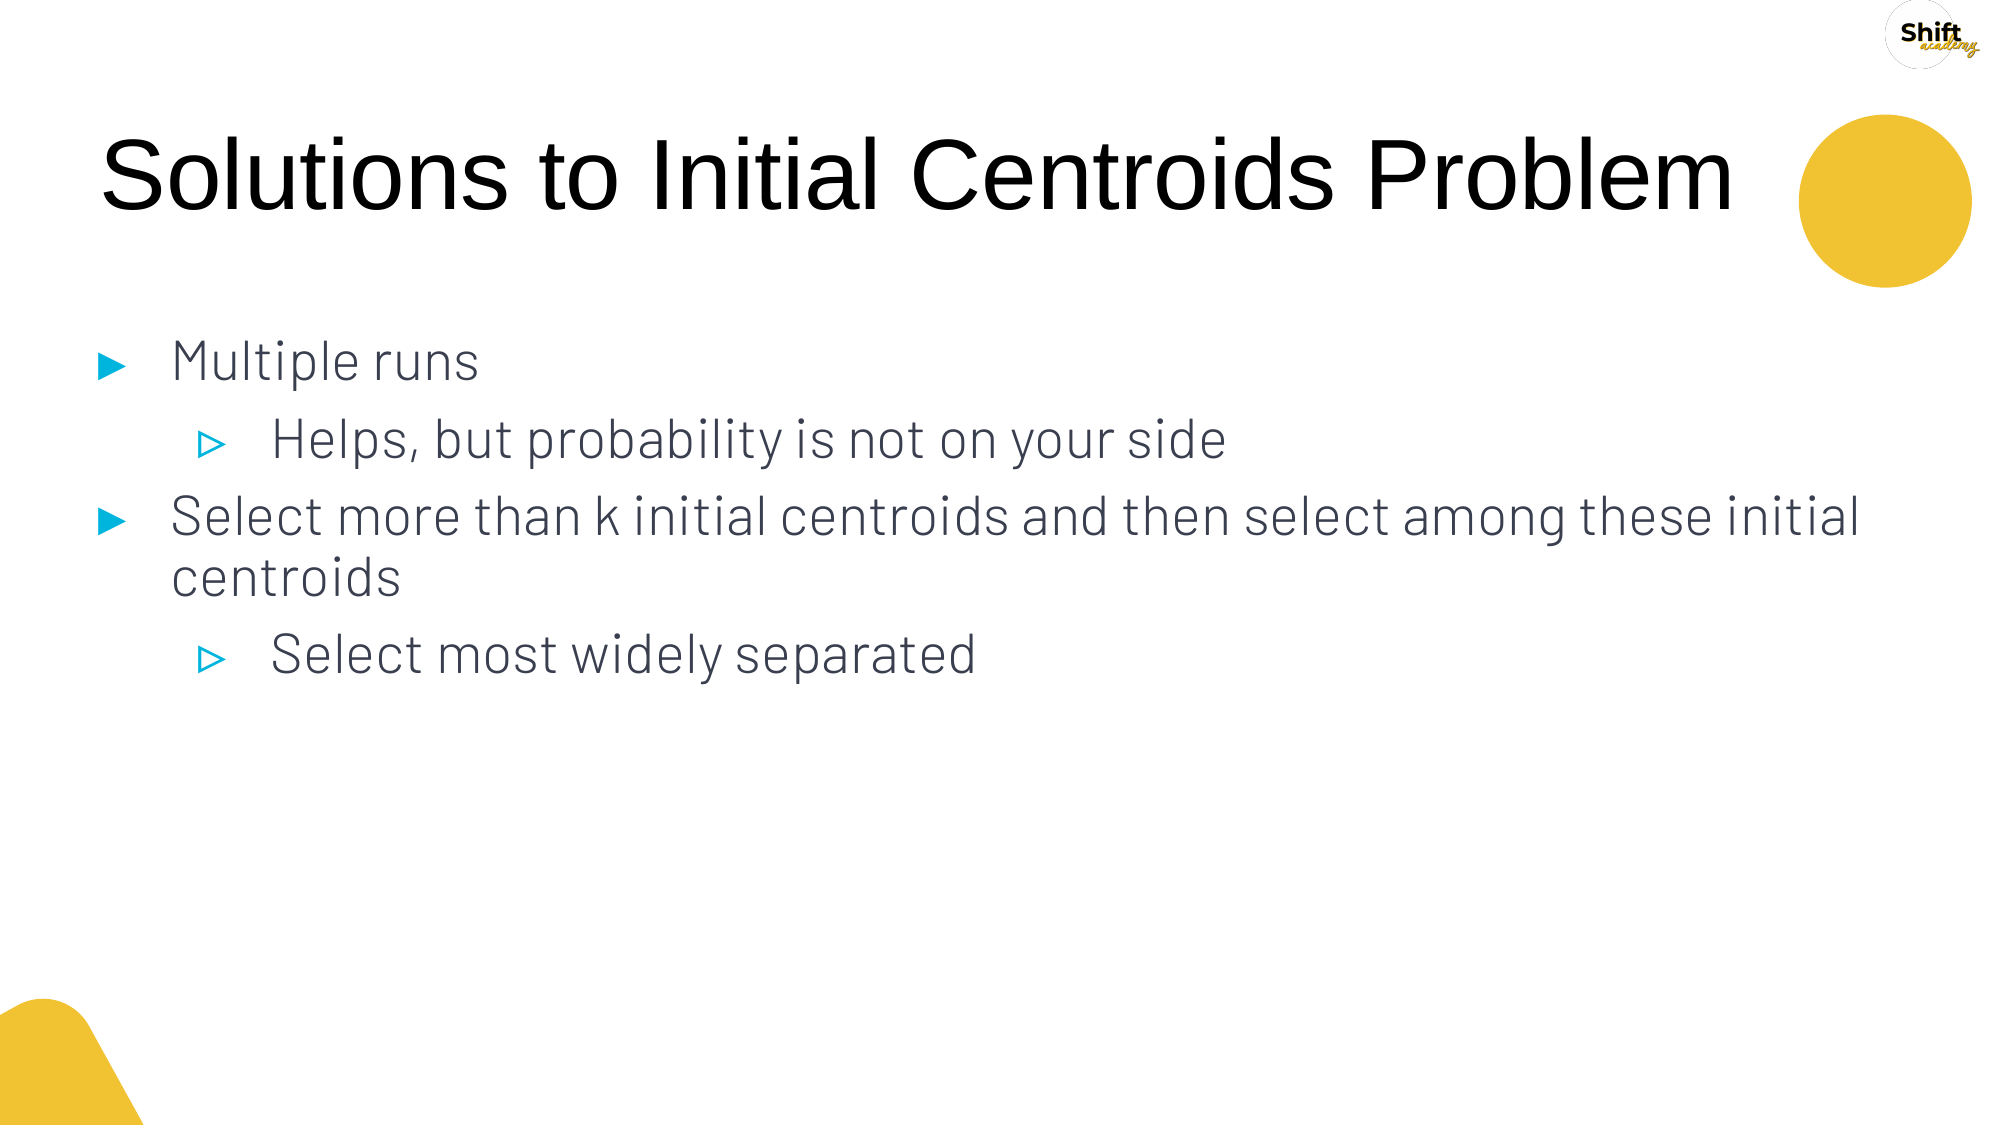

# Solutions to Initial Centroids Problem

Multiple runs
Helps, but probability is not on your side
Select more than k initial centroids and then select among these initial centroids
Select most widely separated
23